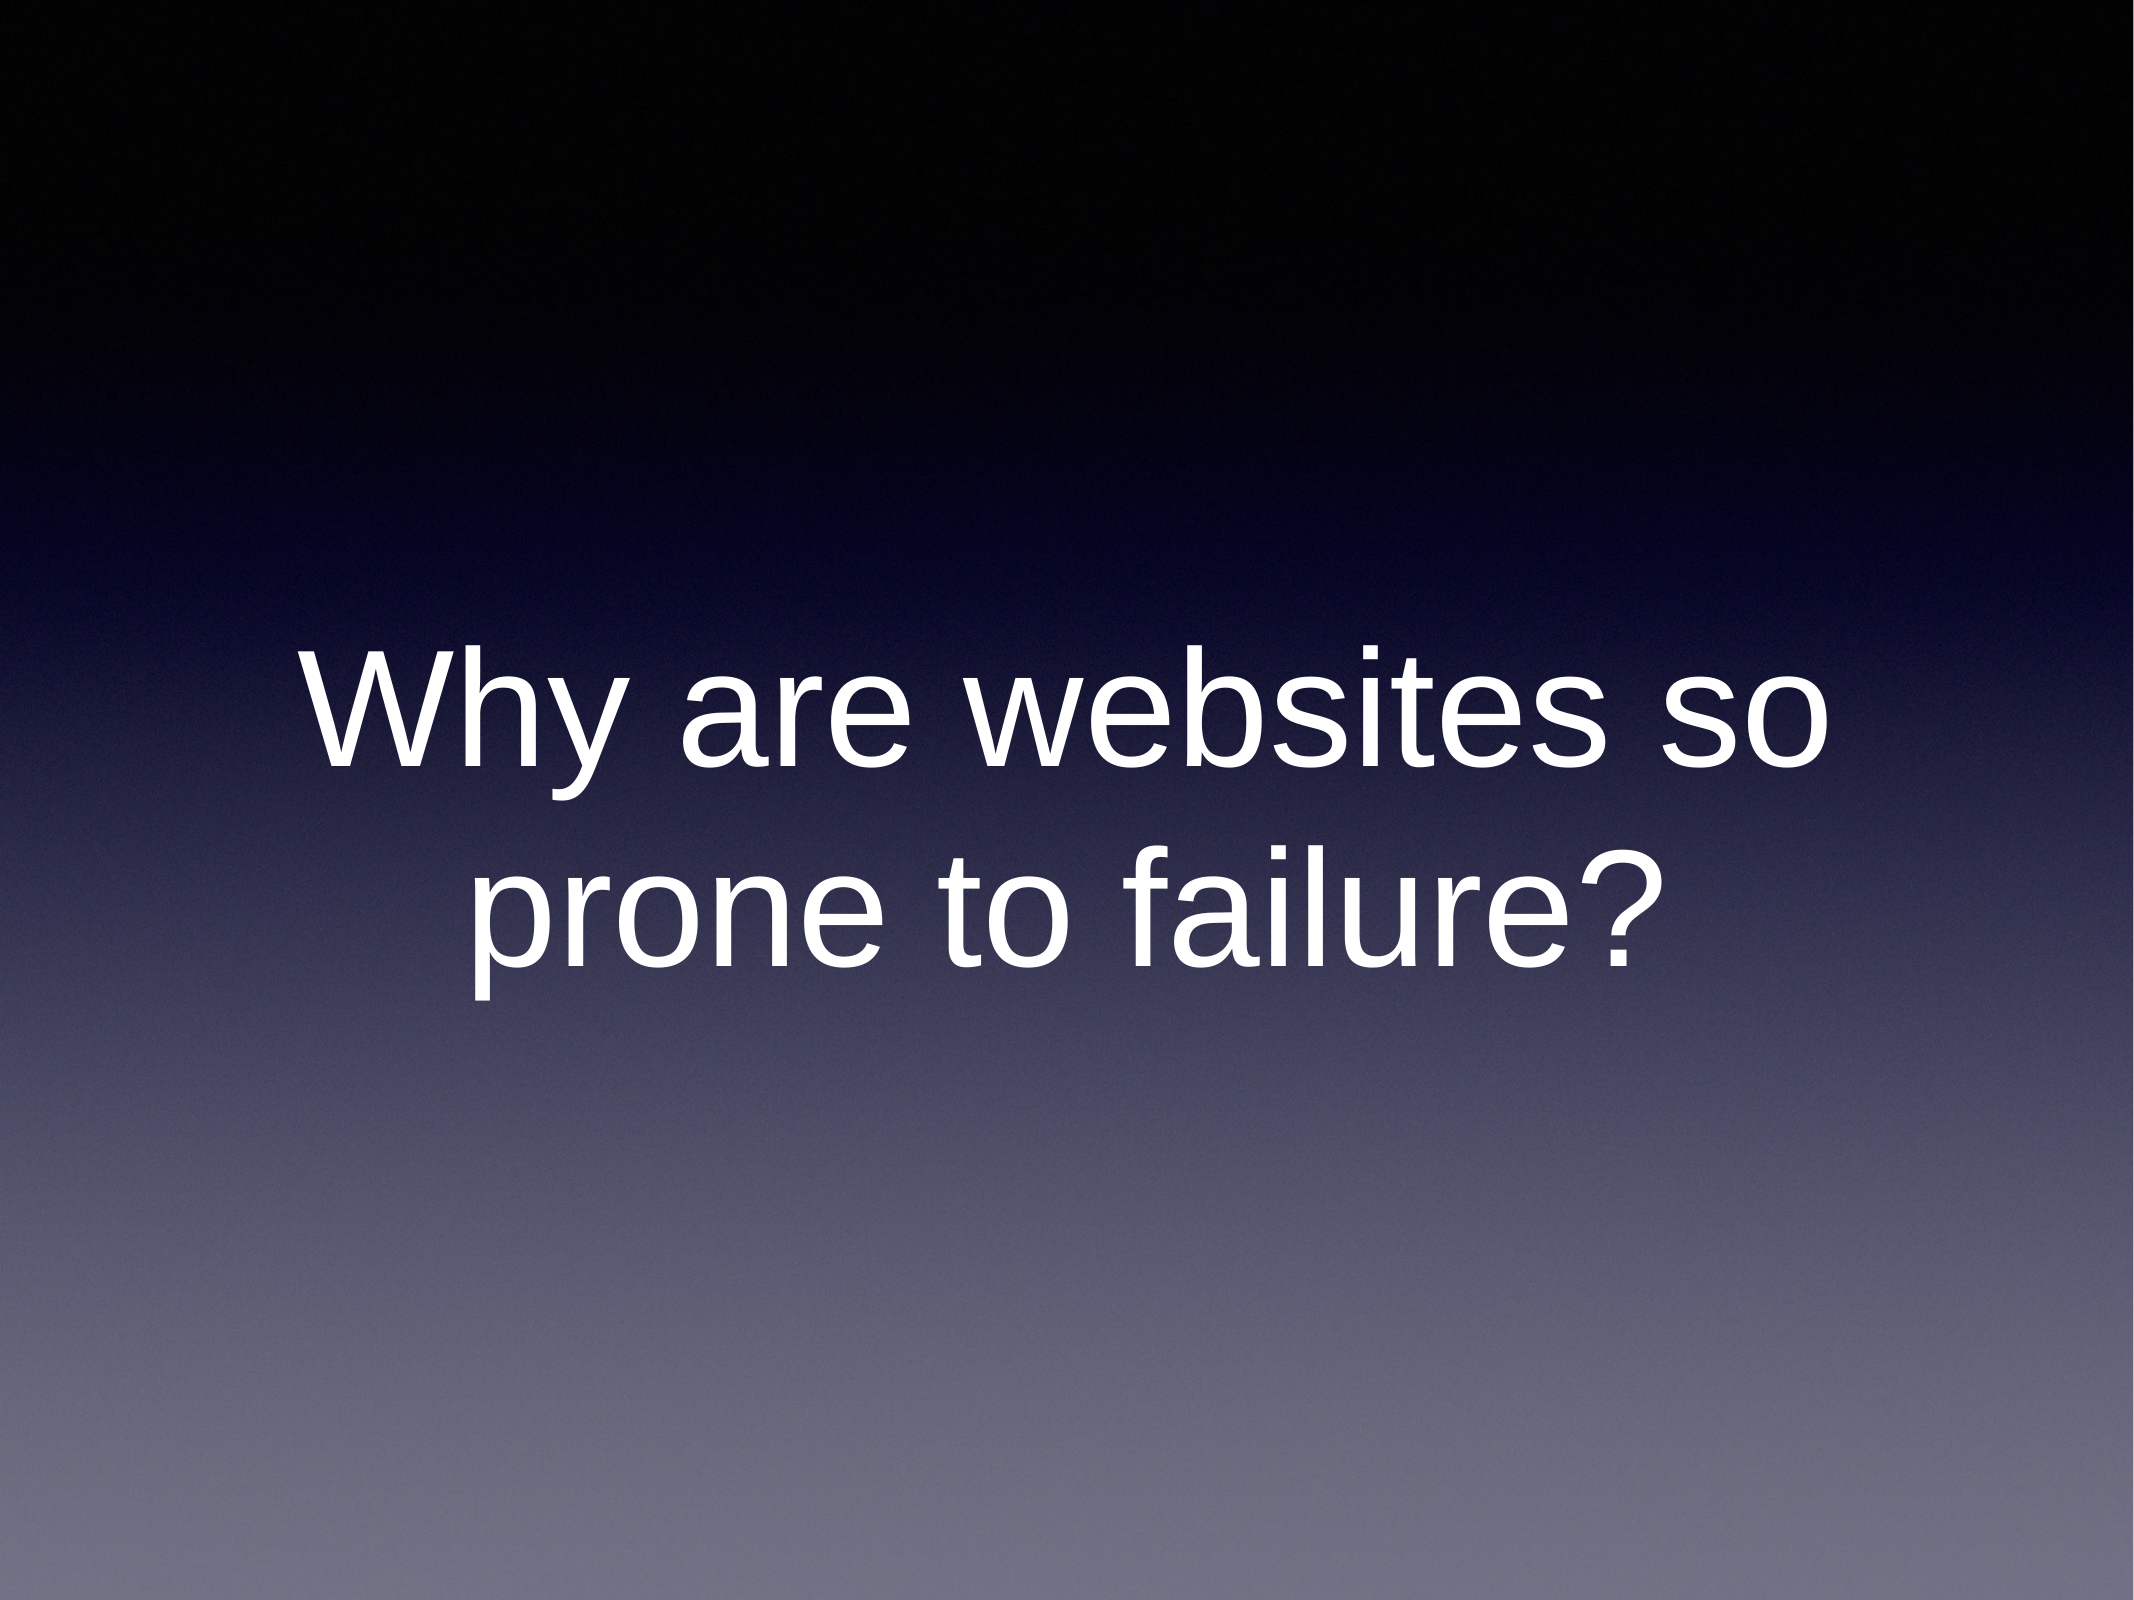

# Why are websites so prone to failure?